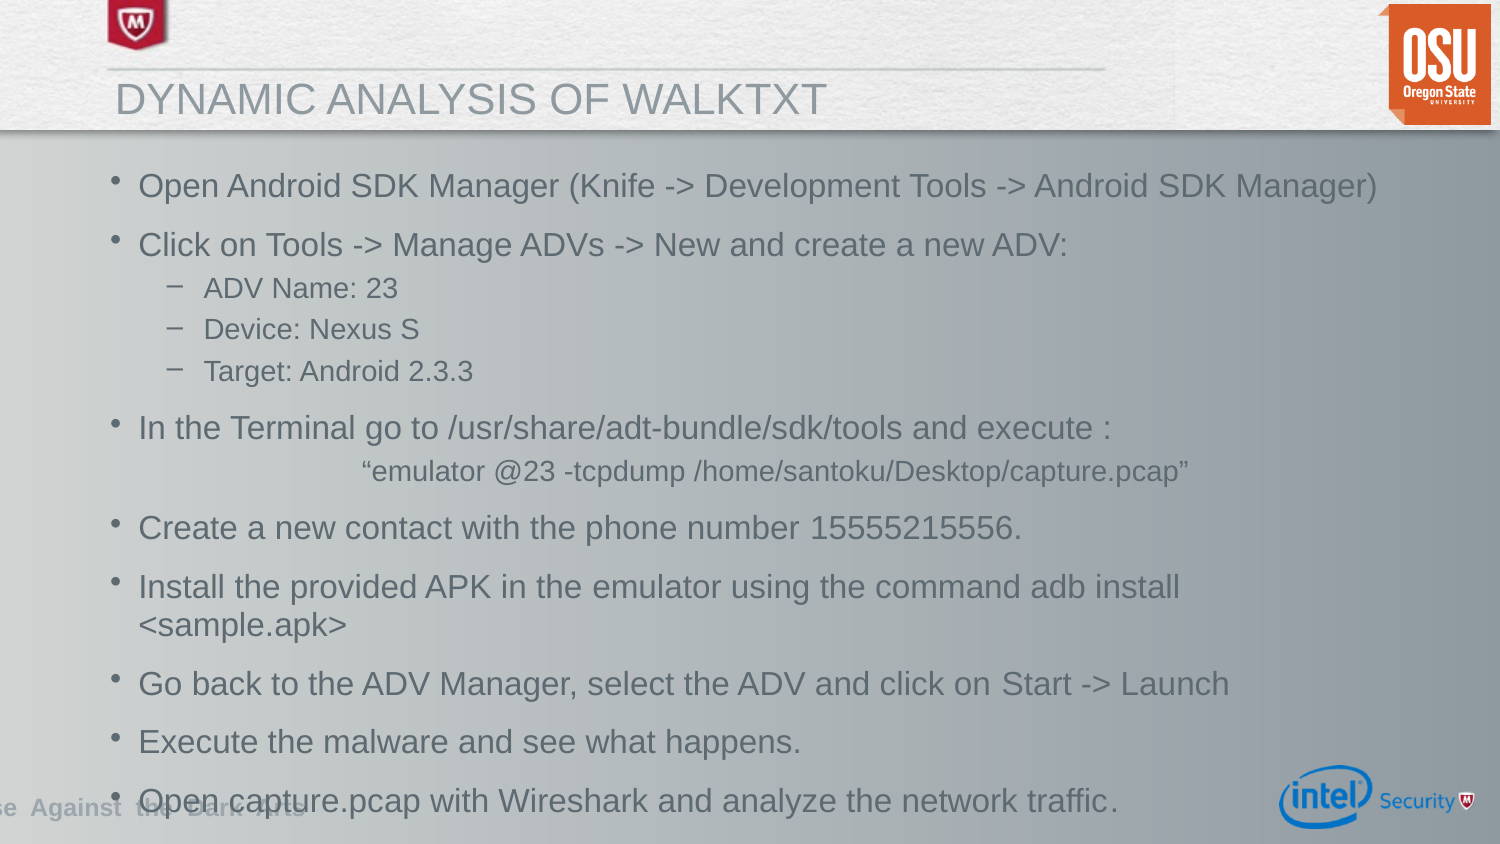

# Dynamic analysis of walktxt
Open Android SDK Manager (Knife -> Development Tools -> Android SDK Manager)
Click on Tools -> Manage ADVs -> New and create a new ADV:
ADV Name: 23
Device: Nexus S
Target: Android 2.3.3
In the Terminal go to /usr/share/adt-bundle/sdk/tools and execute :
“emulator @23 -tcpdump /home/santoku/Desktop/capture.pcap”
Create a new contact with the phone number 15555215556.
Install the provided APK in the emulator using the command adb install <sample.apk>
Go back to the ADV Manager, select the ADV and click on Start -> Launch
Execute the malware and see what happens.
Open capture.pcap with Wireshark and analyze the network traffic.